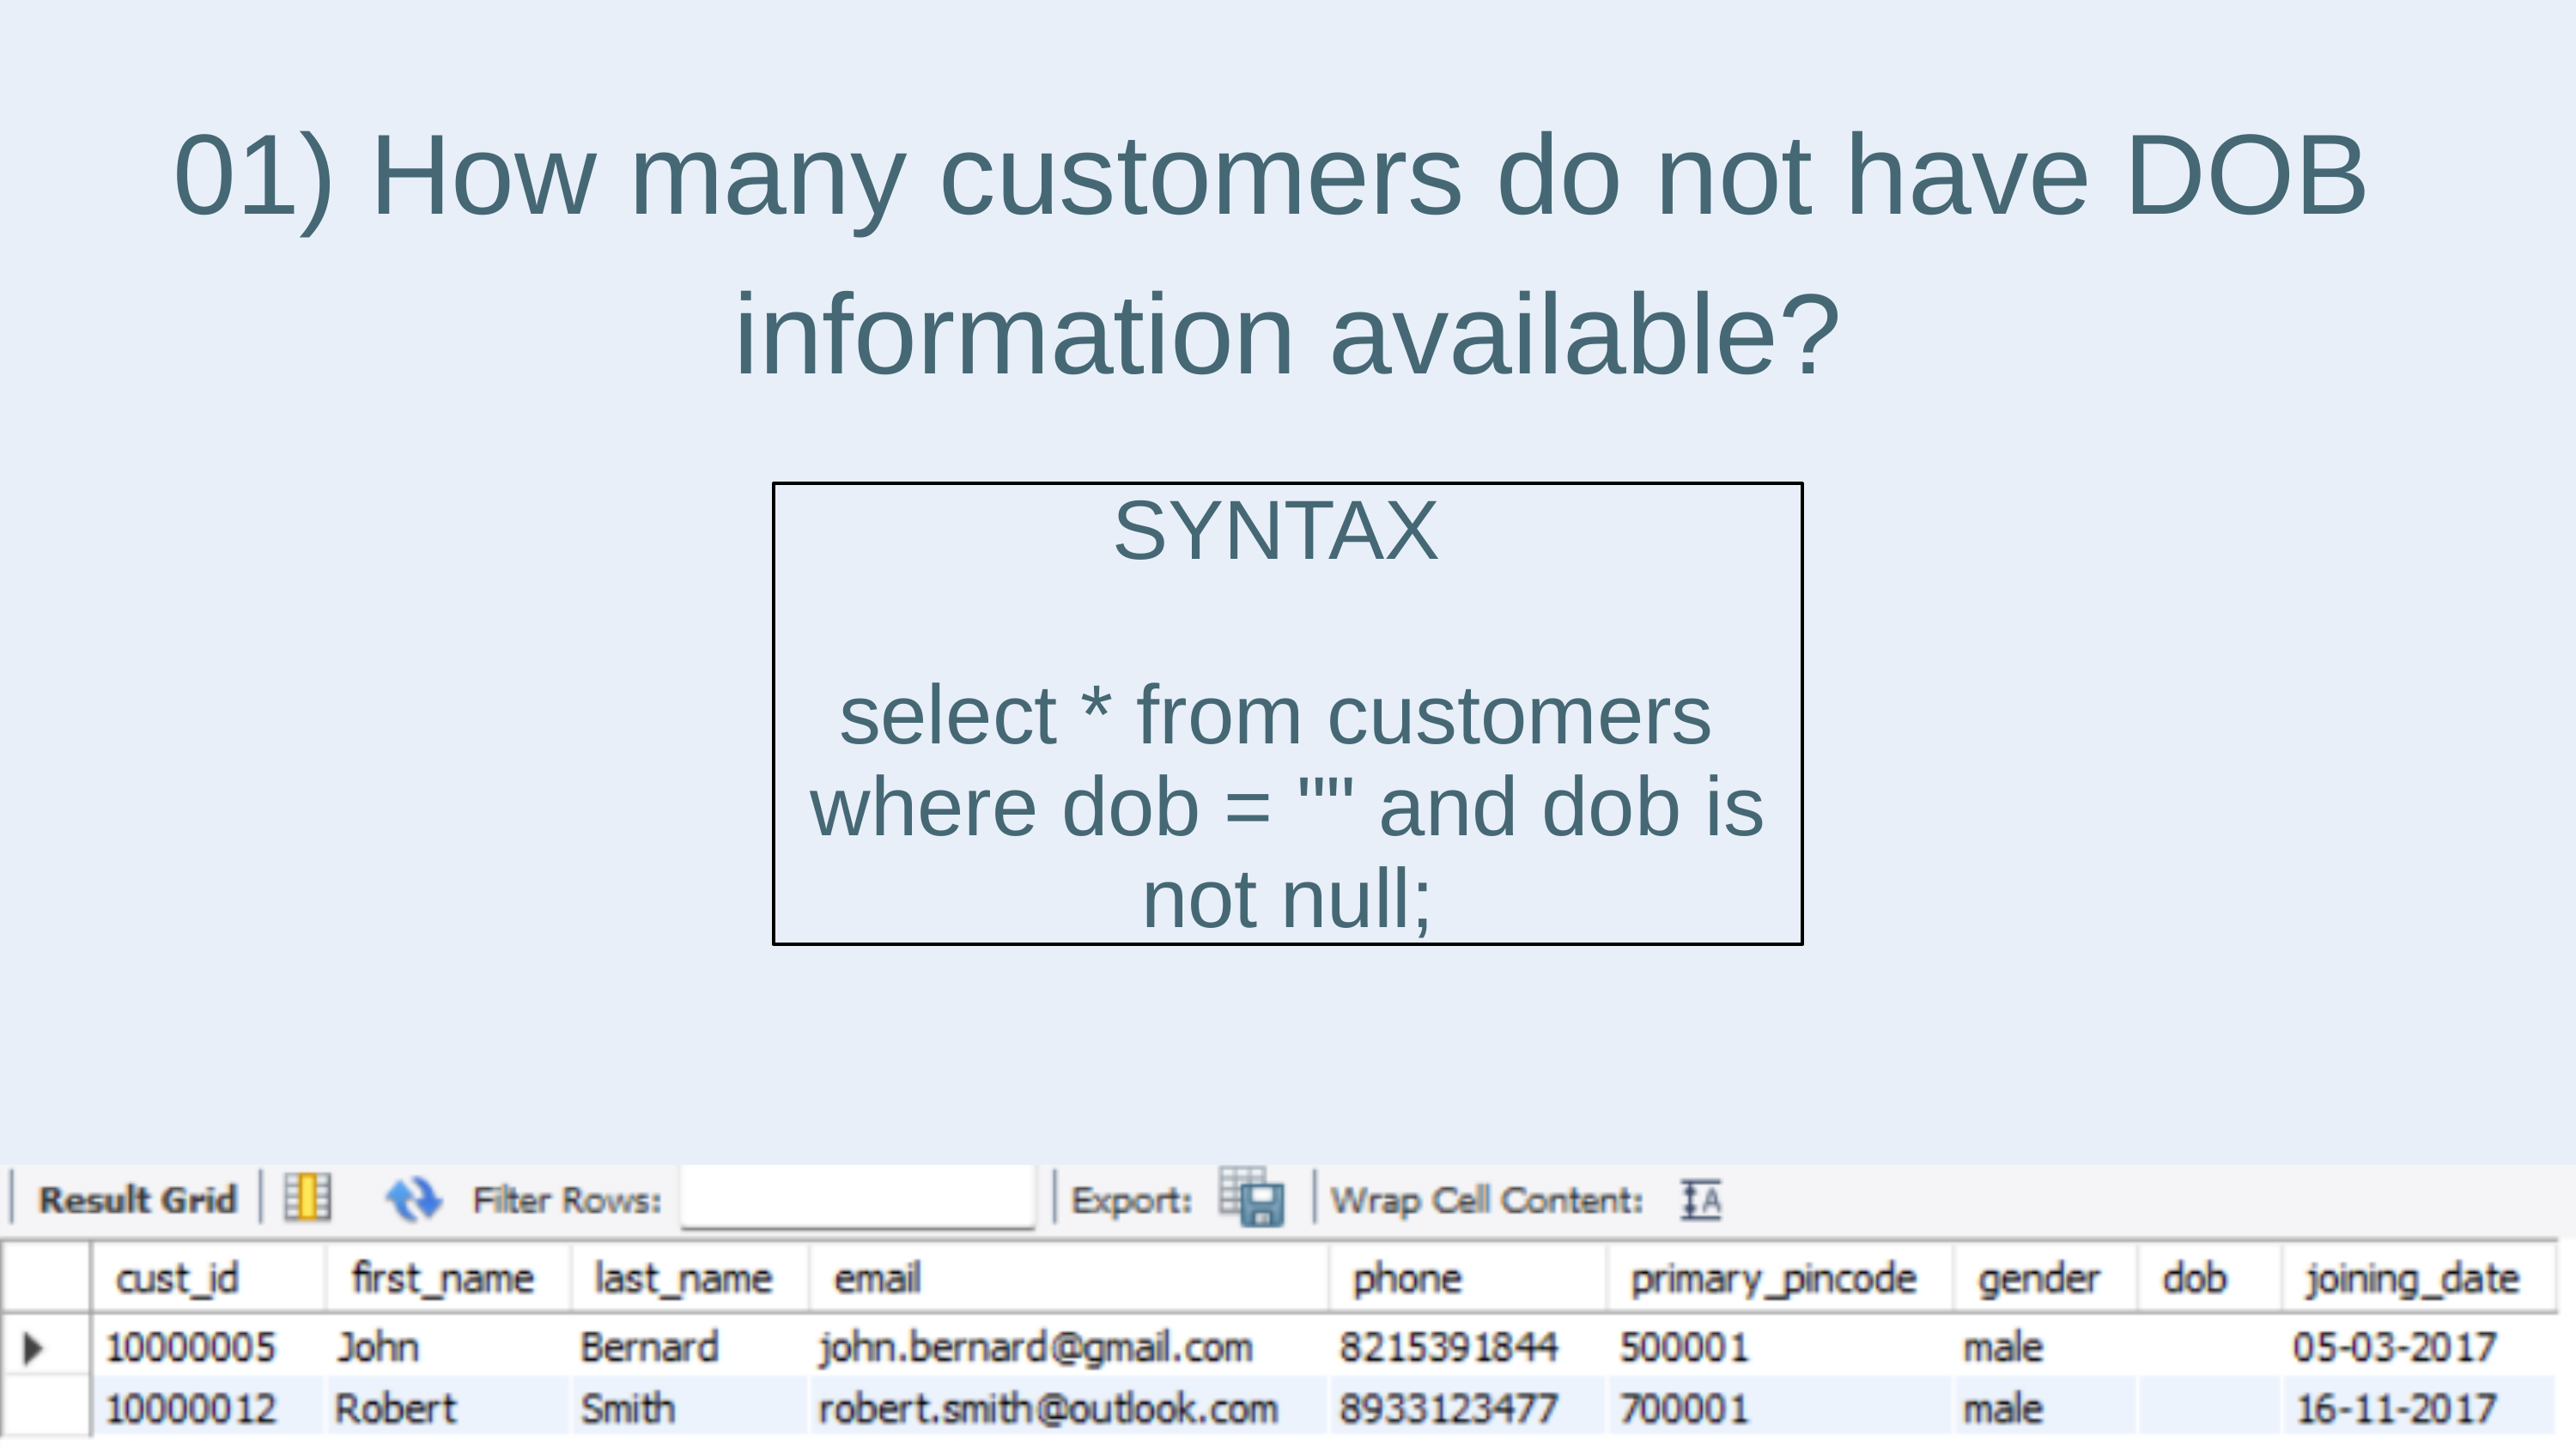

01) How many customers do not have DOB
information available?
SYNTAX

select * from customers
where dob = "" and dob is not null;